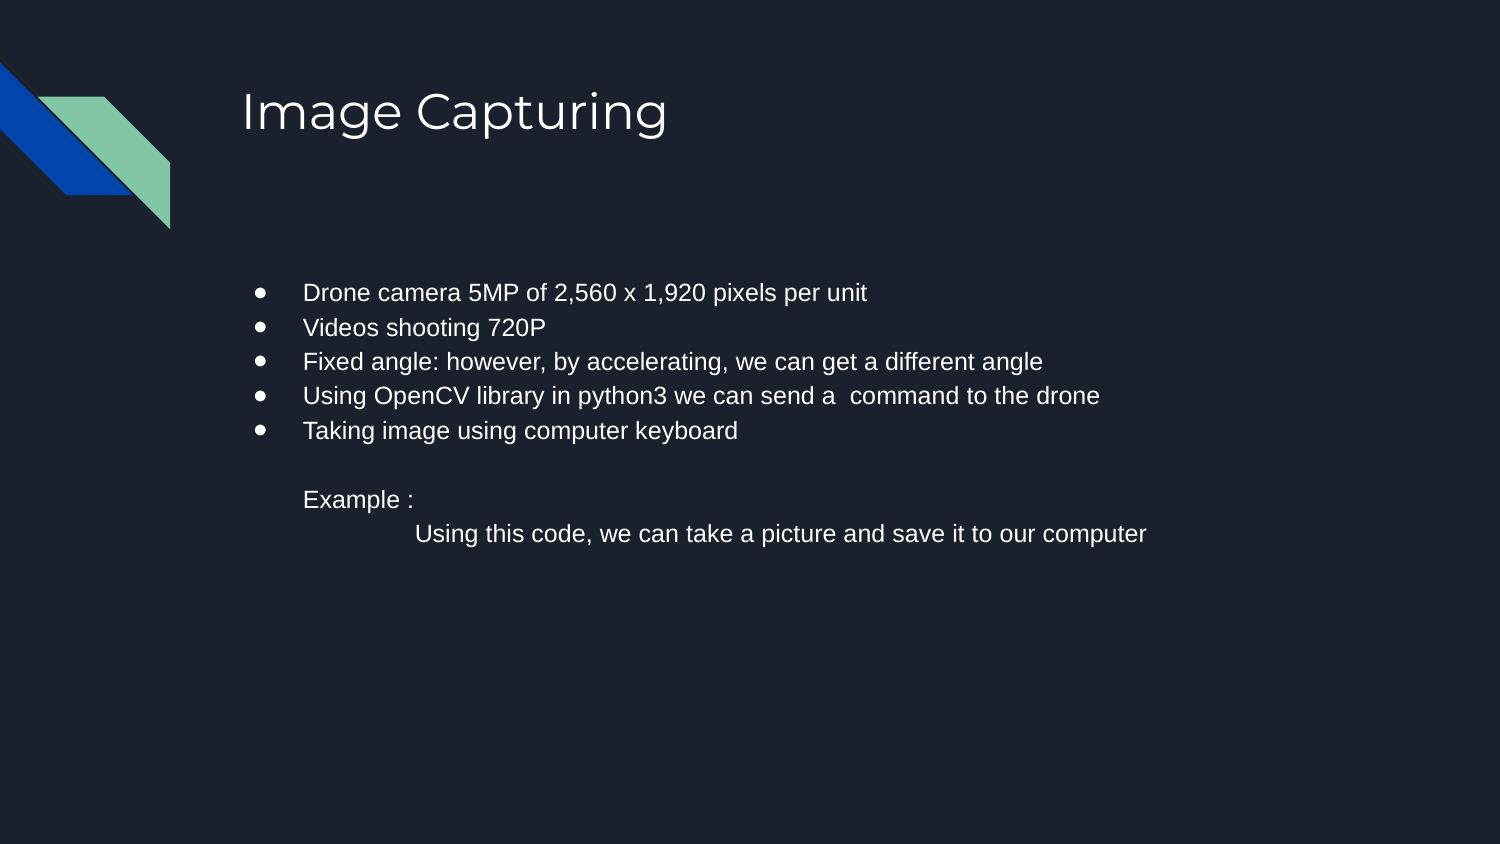

# Image Capturing
Drone camera 5MP of 2,560 x 1,920 pixels per unit
Videos shooting 720P
Fixed angle: however, by accelerating, we can get a different angle
Using OpenCV library in python3 we can send a  command to the drone
Taking image using computer keyboard

Example :
                Using this code, we can take a picture and save it to our computer